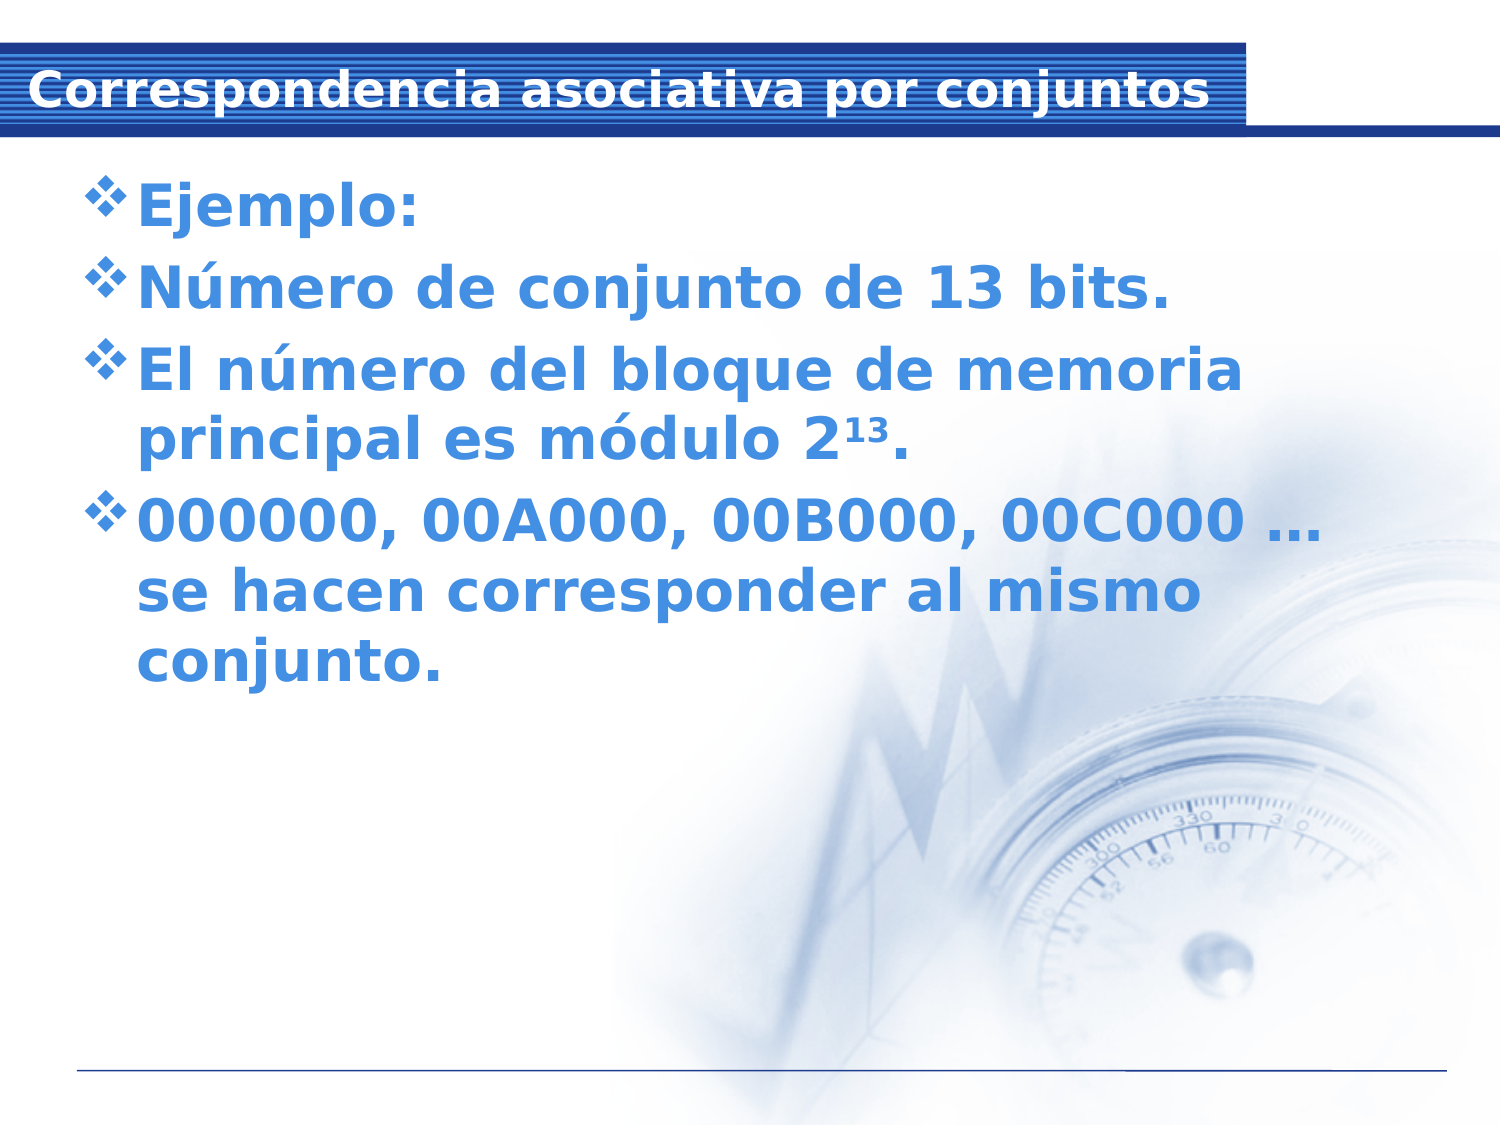

# Correspondencia asociativa por conjuntos
Ejemplo:
Número de conjunto de 13 bits.
El número del bloque de memoria principal es módulo 213.
000000, 00A000, 00B000, 00C000 … se hacen corresponder al mismo conjunto.